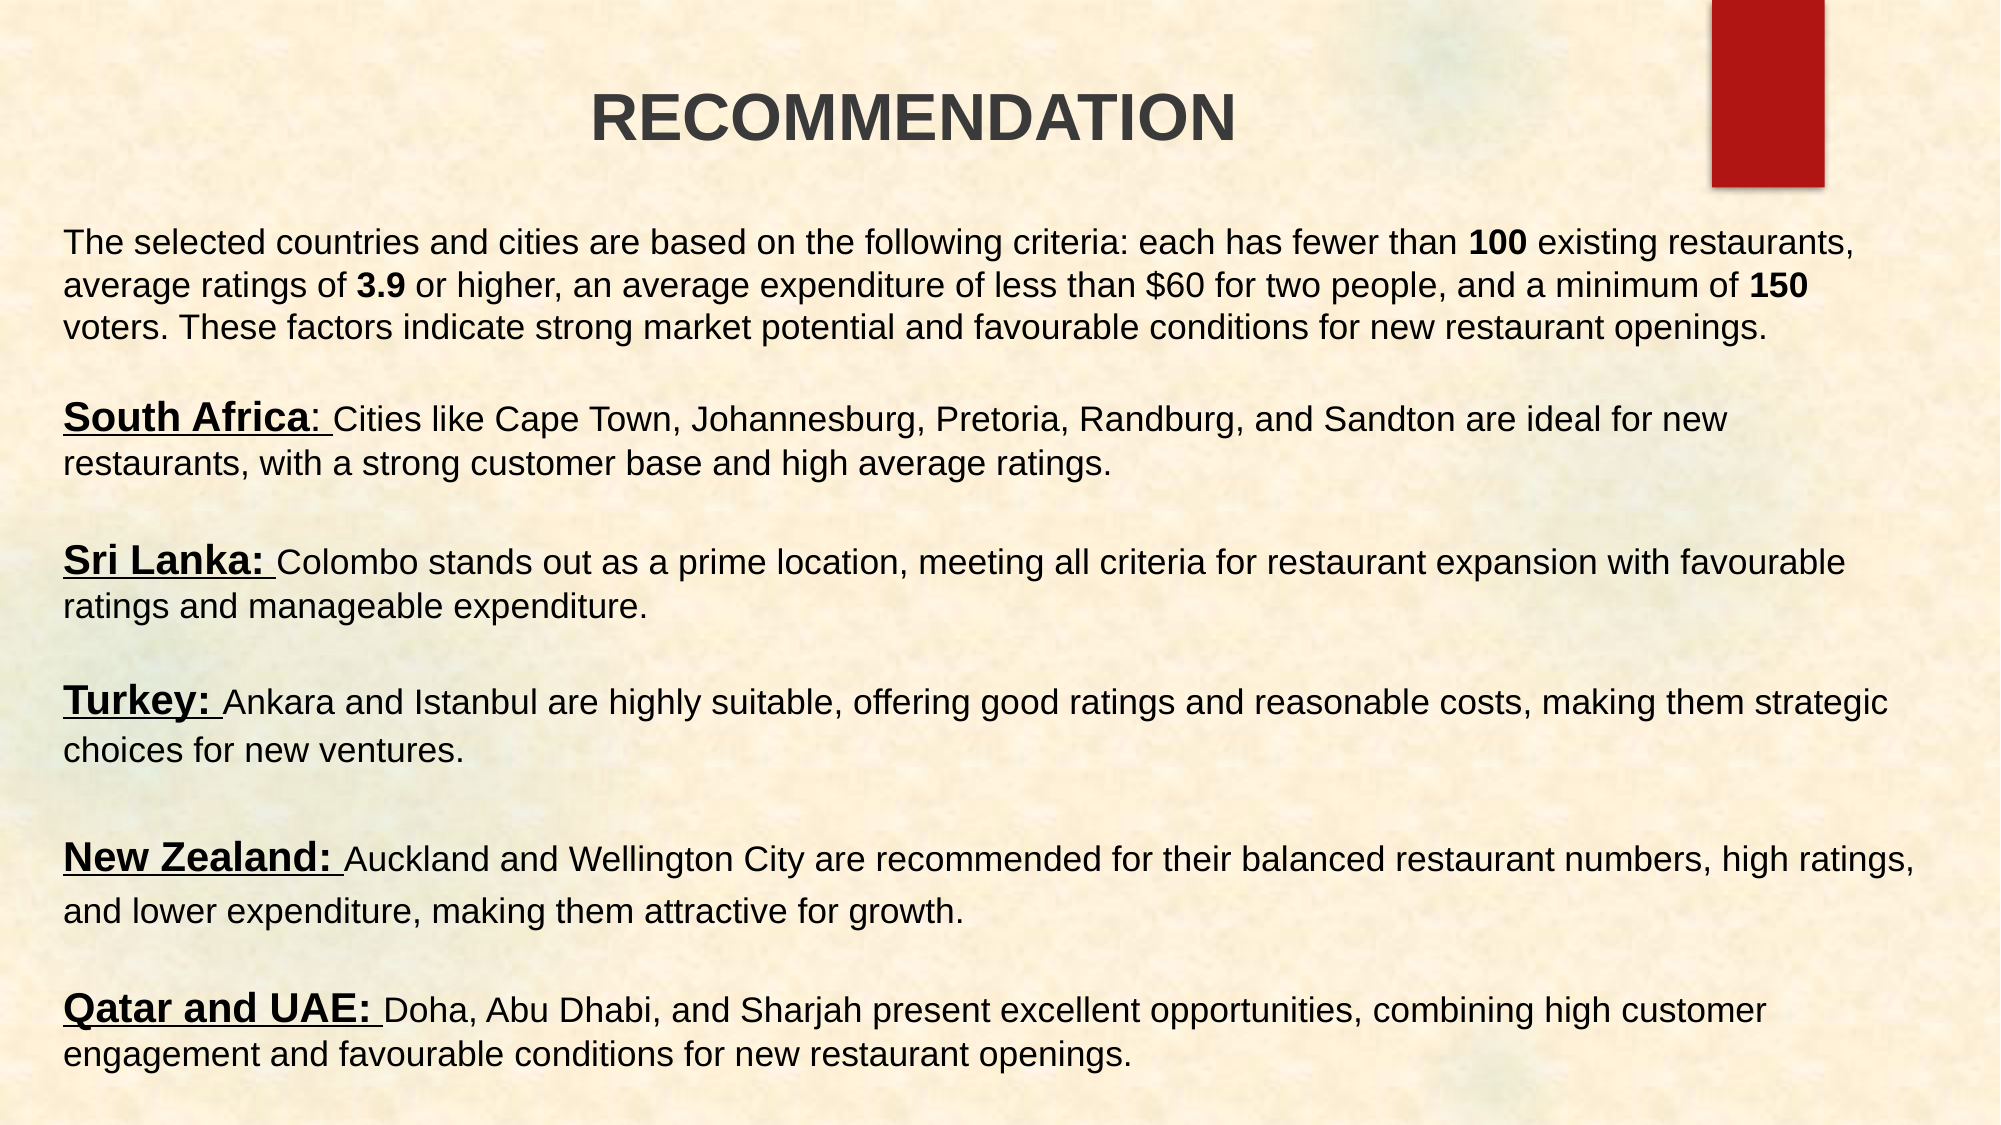

RECOMMENDATION

The selected countries and cities are based on the following criteria: each has fewer than 100 existing restaurants, average ratings of 3.9 or higher, an average expenditure of less than $60 for two people, and a minimum of 150 voters. These factors indicate strong market potential and favourable conditions for new restaurant openings.

South Africa: Cities like Cape Town, Johannesburg, Pretoria, Randburg, and Sandton are ideal for new restaurants, with a strong customer base and high average ratings.

Sri Lanka: Colombo stands out as a prime location, meeting all criteria for restaurant expansion with favourable ratings and manageable expenditure.

Turkey: Ankara and Istanbul are highly suitable, offering good ratings and reasonable costs, making them strategic choices for new ventures.

New Zealand: Auckland and Wellington City are recommended for their balanced restaurant numbers, high ratings, and lower expenditure, making them attractive for growth.

Qatar and UAE: Doha, Abu Dhabi, and Sharjah present excellent opportunities, combining high customer engagement and favourable conditions for new restaurant openings.